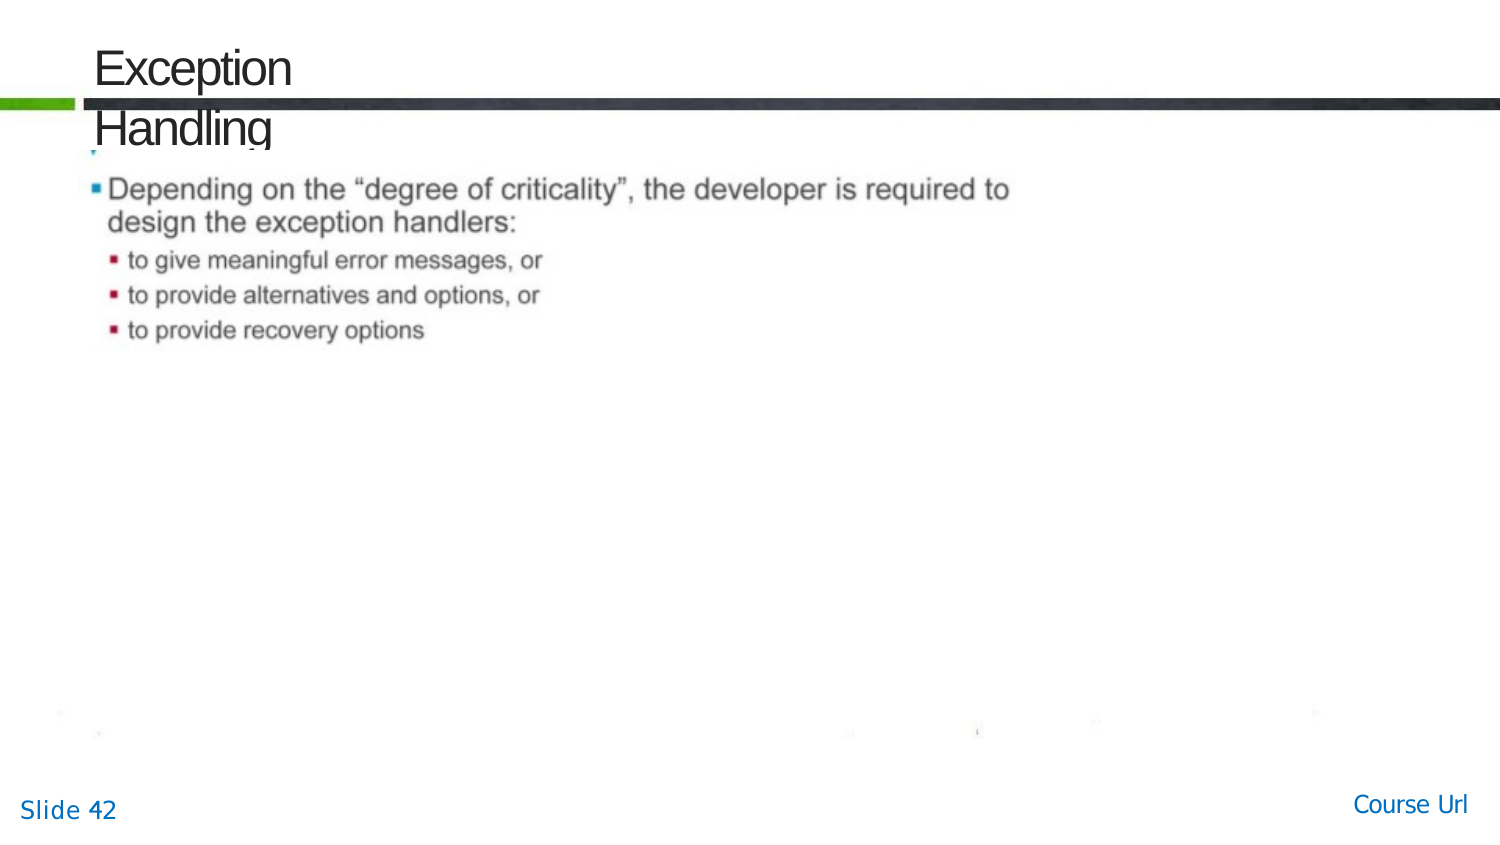

# Exception Handling

Course Url
Slide 42